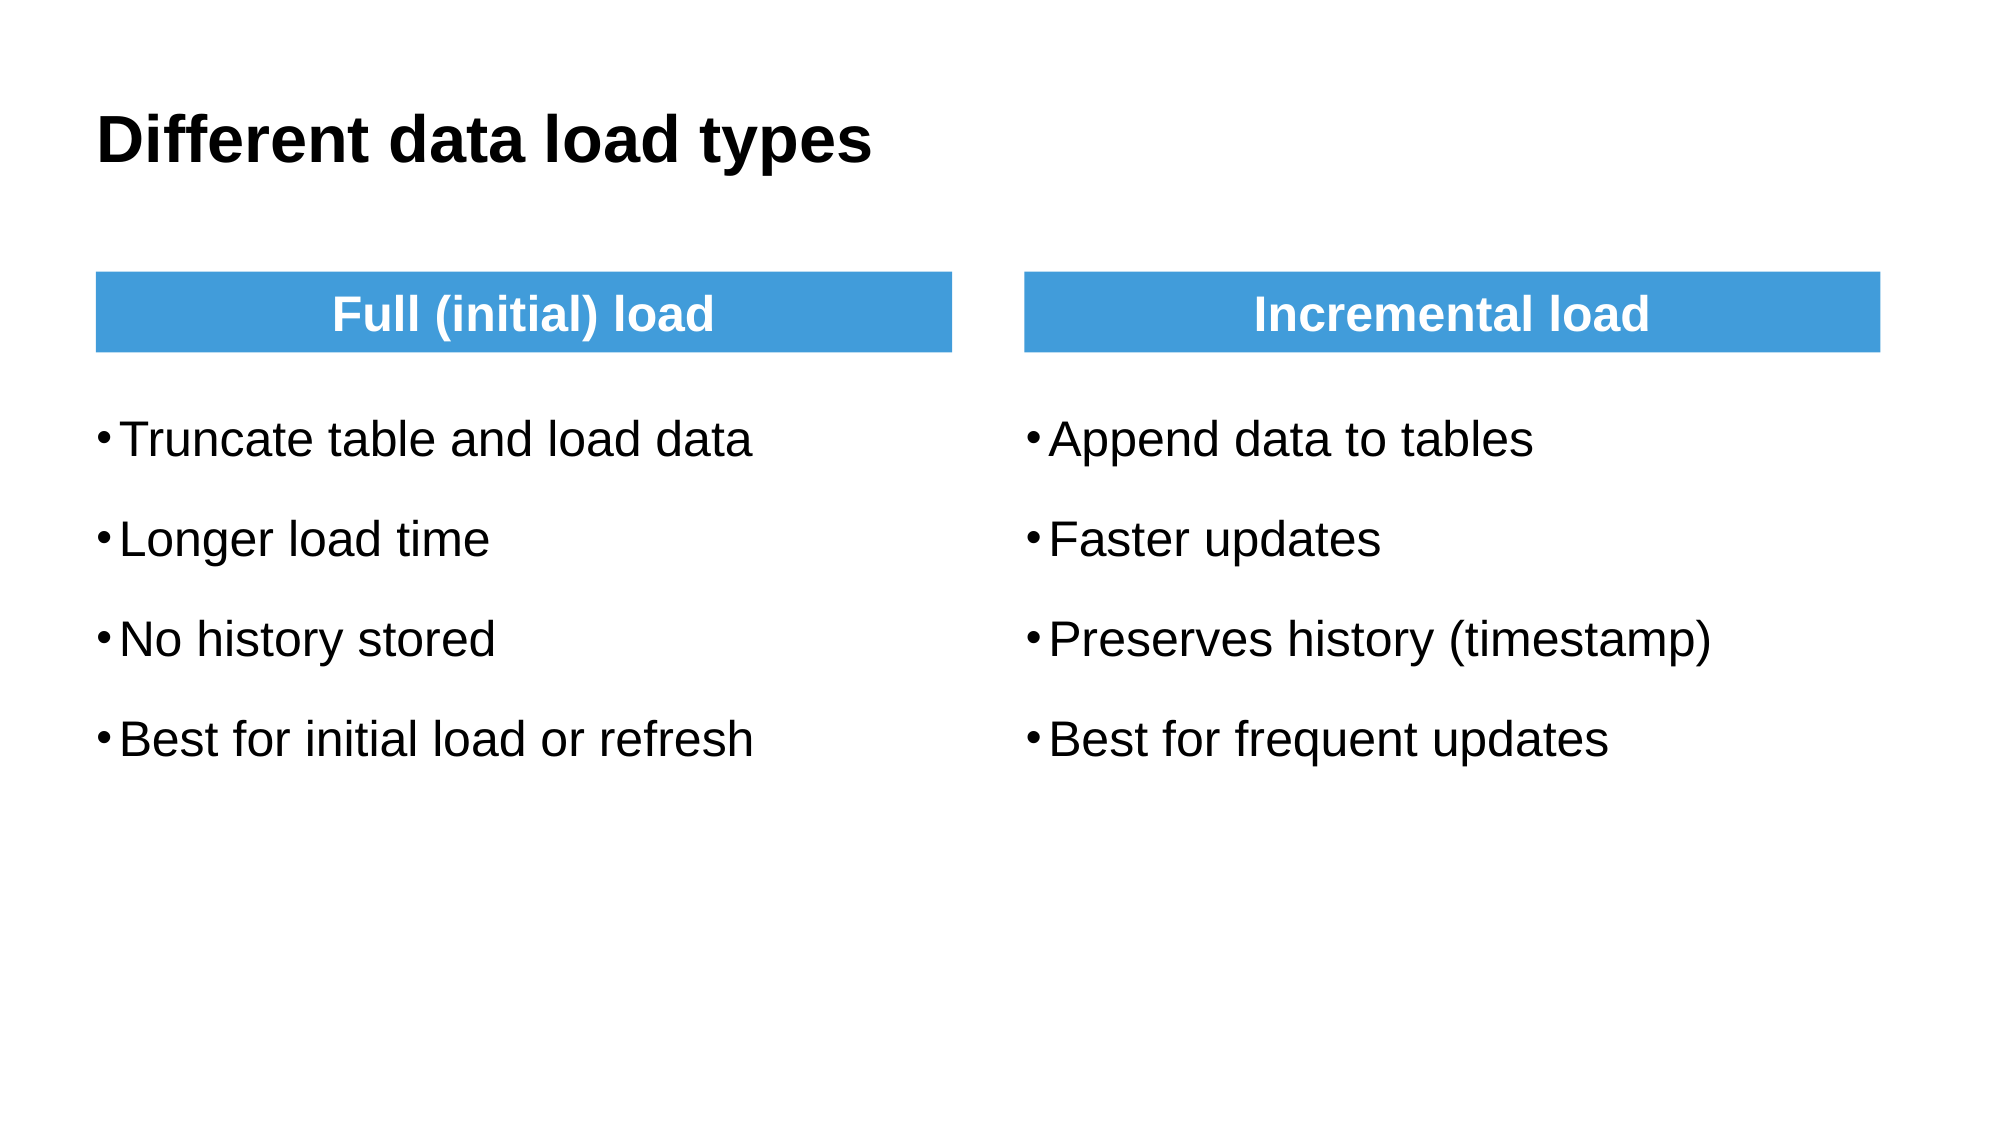

# Different data load types
Full (initial) load
Incremental load
Truncate table and load data
Longer load time
No history stored
Best for initial load or refresh

Append data to tables
Faster updates
Preserves history (timestamp)
Best for frequent updates